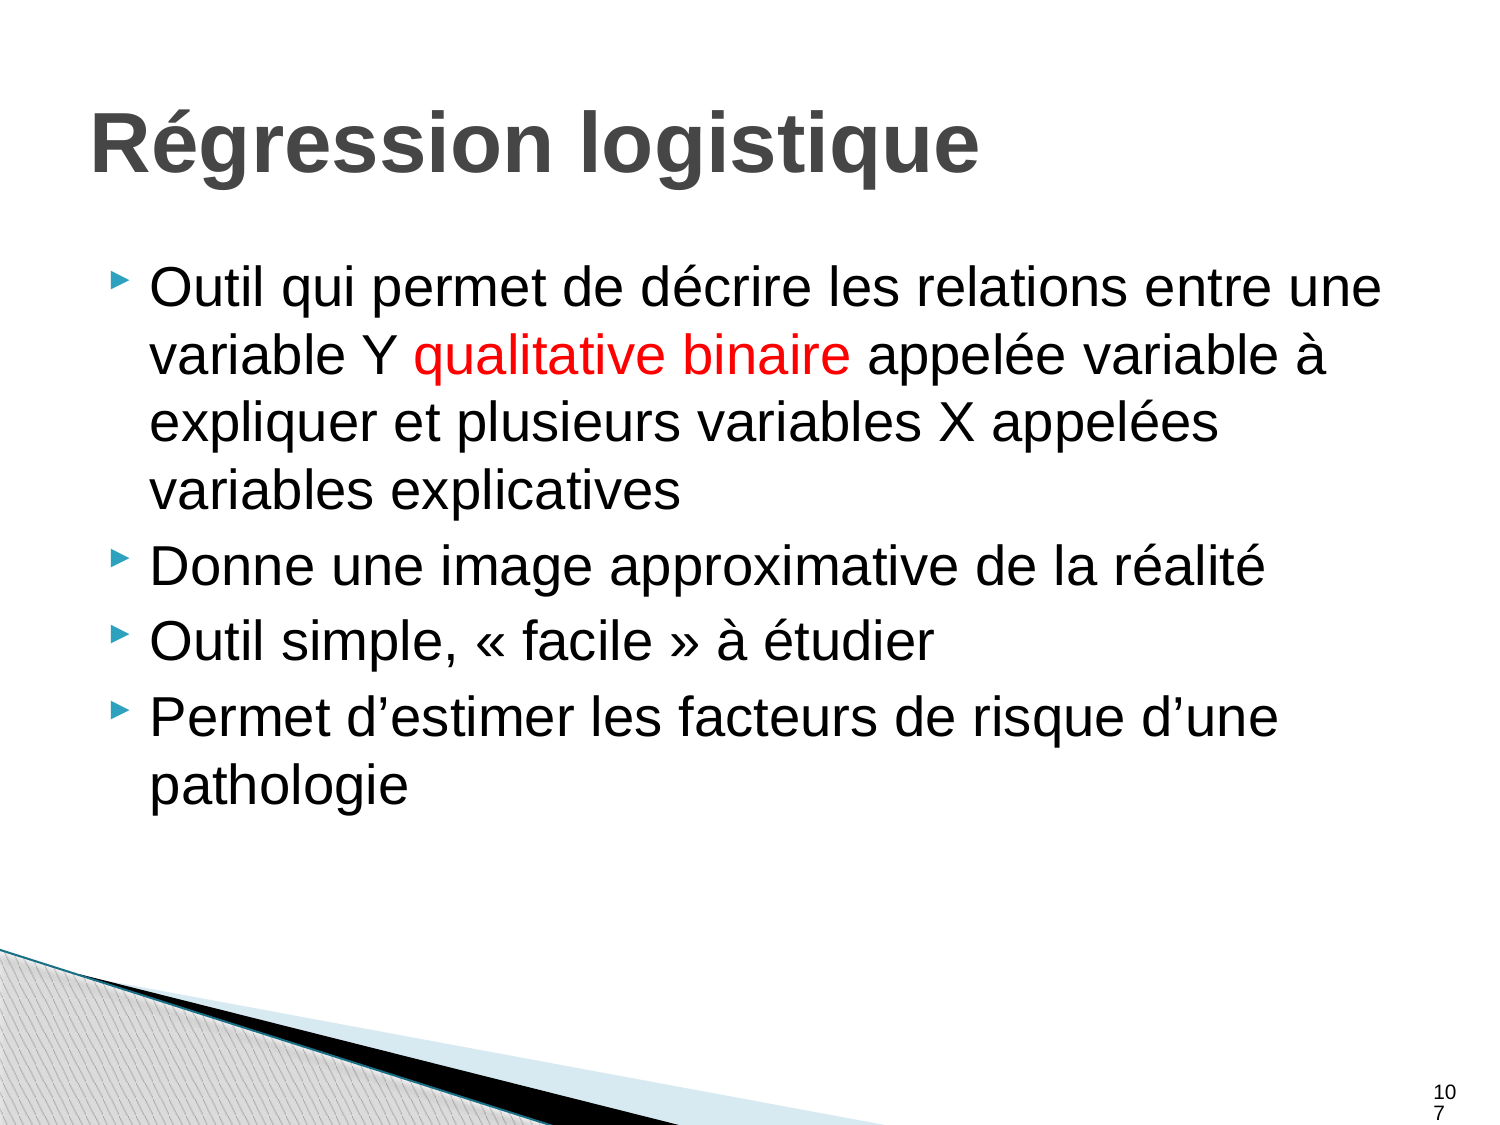

# Régression logistique
Outil qui permet de décrire les relations entre une variable Y qualitative binaire appelée variable à expliquer et plusieurs variables X appelées variables explicatives
Donne une image approximative de la réalité
Outil simple, « facile » à étudier
Permet d’estimer les facteurs de risque d’une pathologie

107